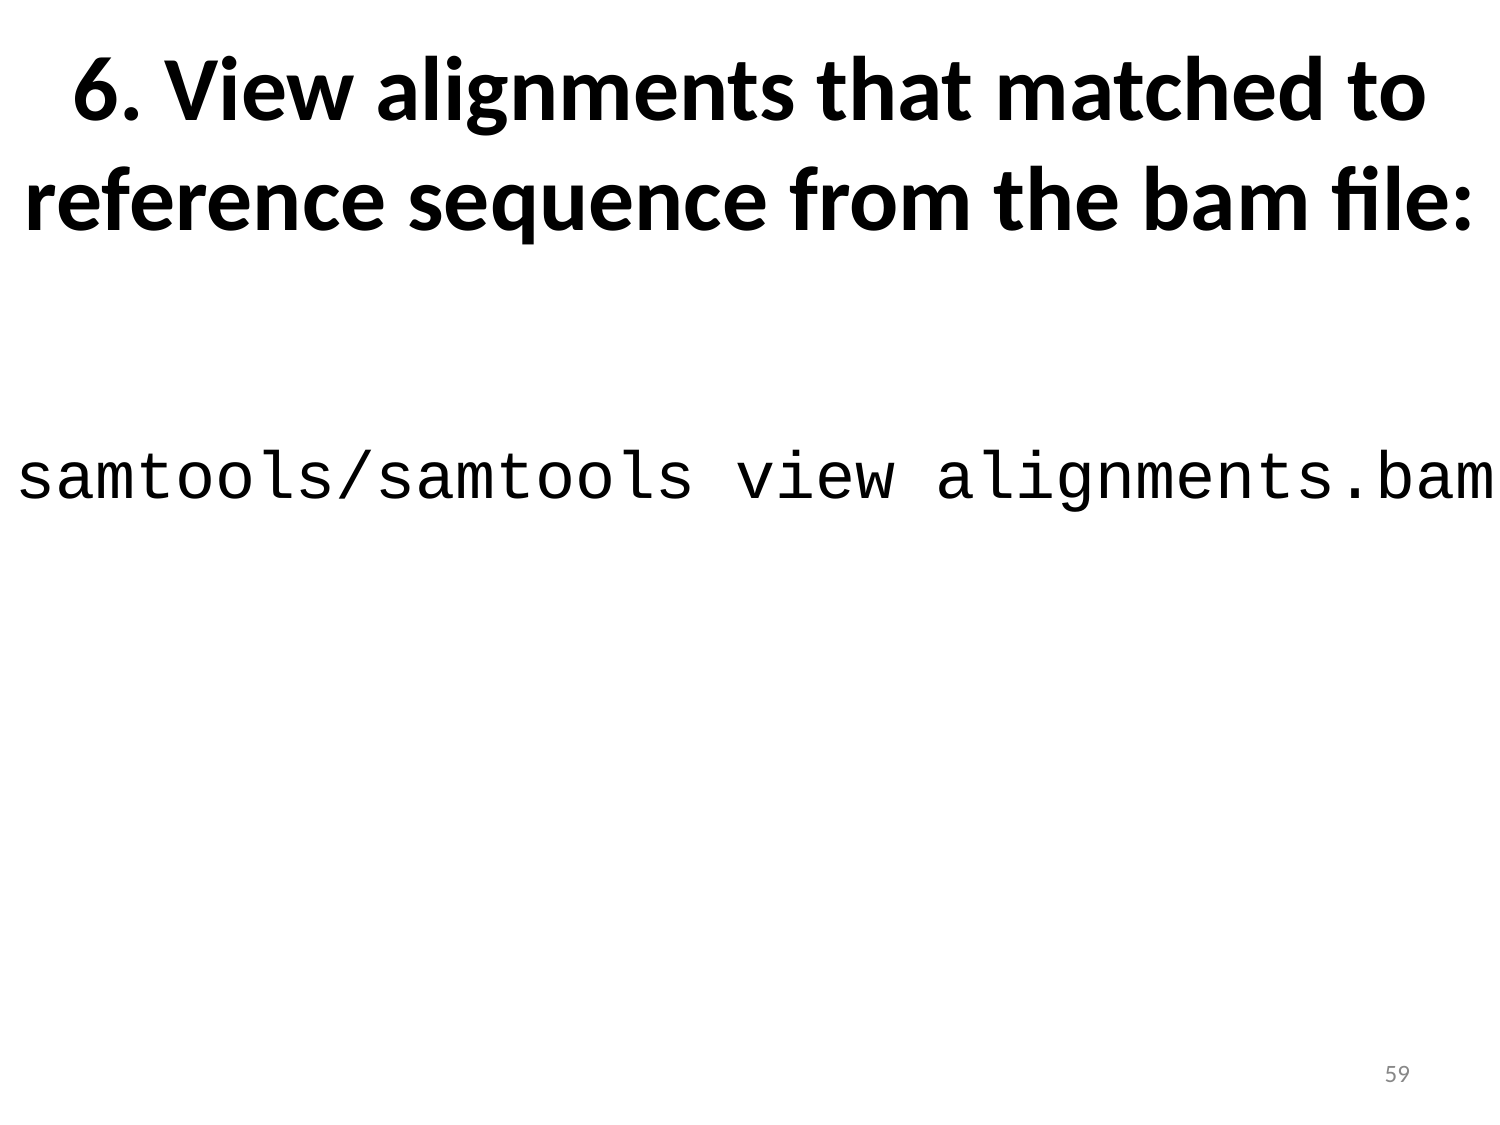

# 6. View alignments that matched to reference sequence from the bam file:
samtools/samtools view alignments.bam
59